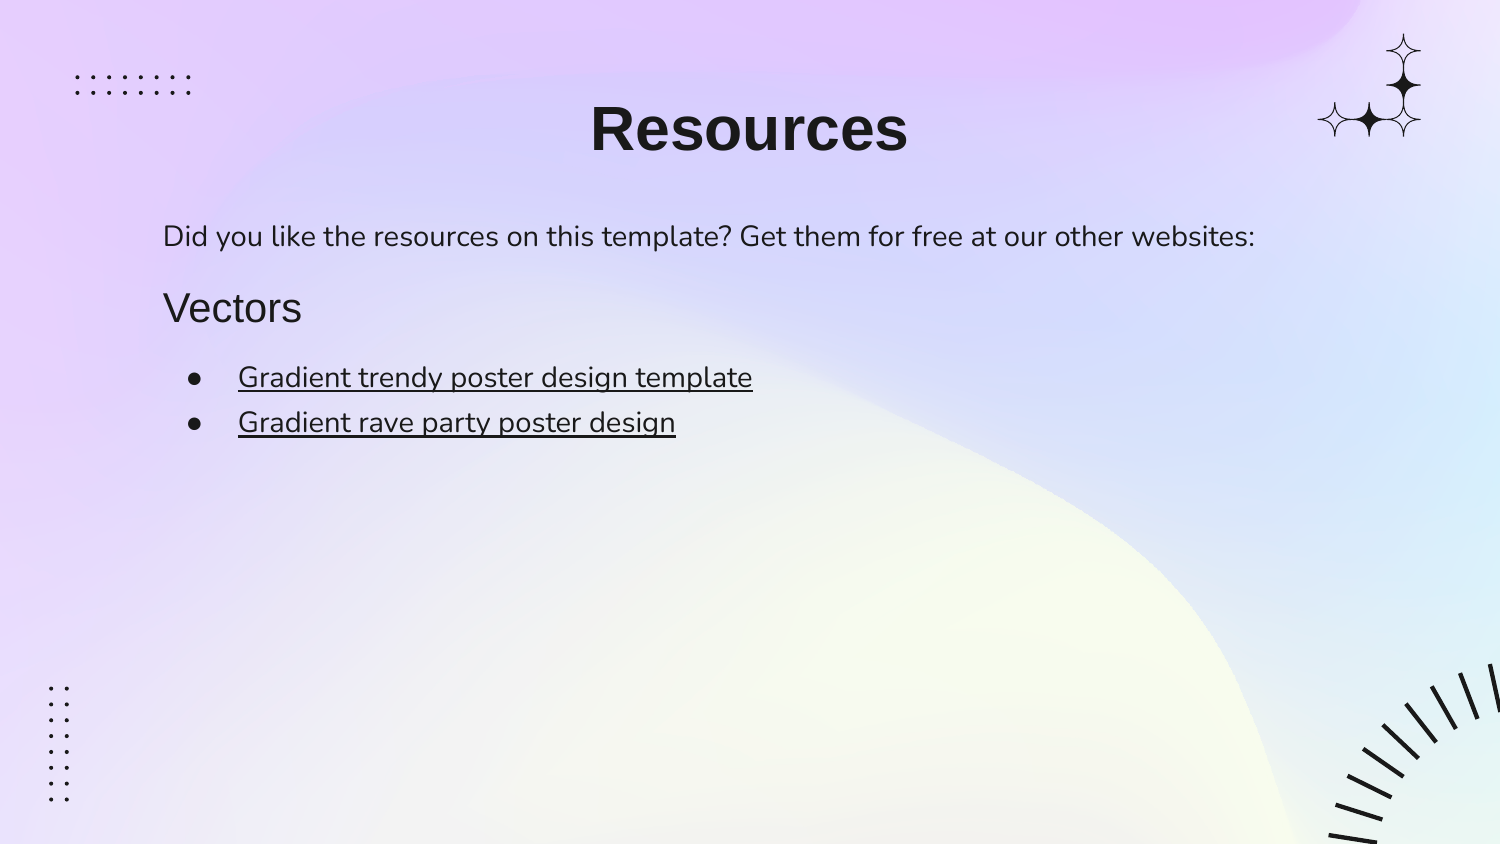

# Resources
Did you like the resources on this template? Get them for free at our other websites:
Vectors
Gradient trendy poster design template
Gradient rave party poster design